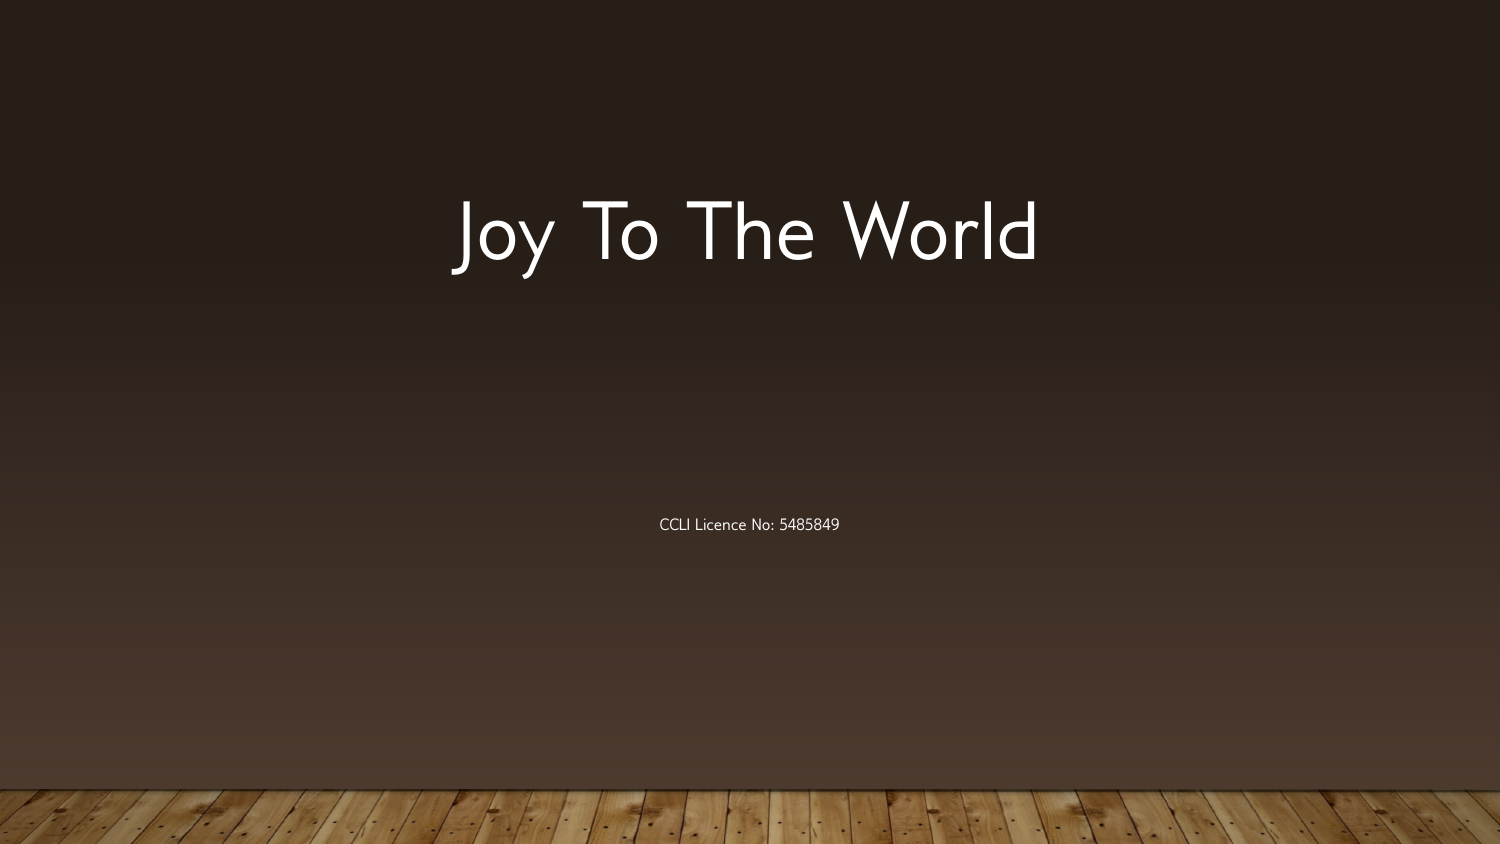

Joy To The World
CCLI Licence No: 5485849